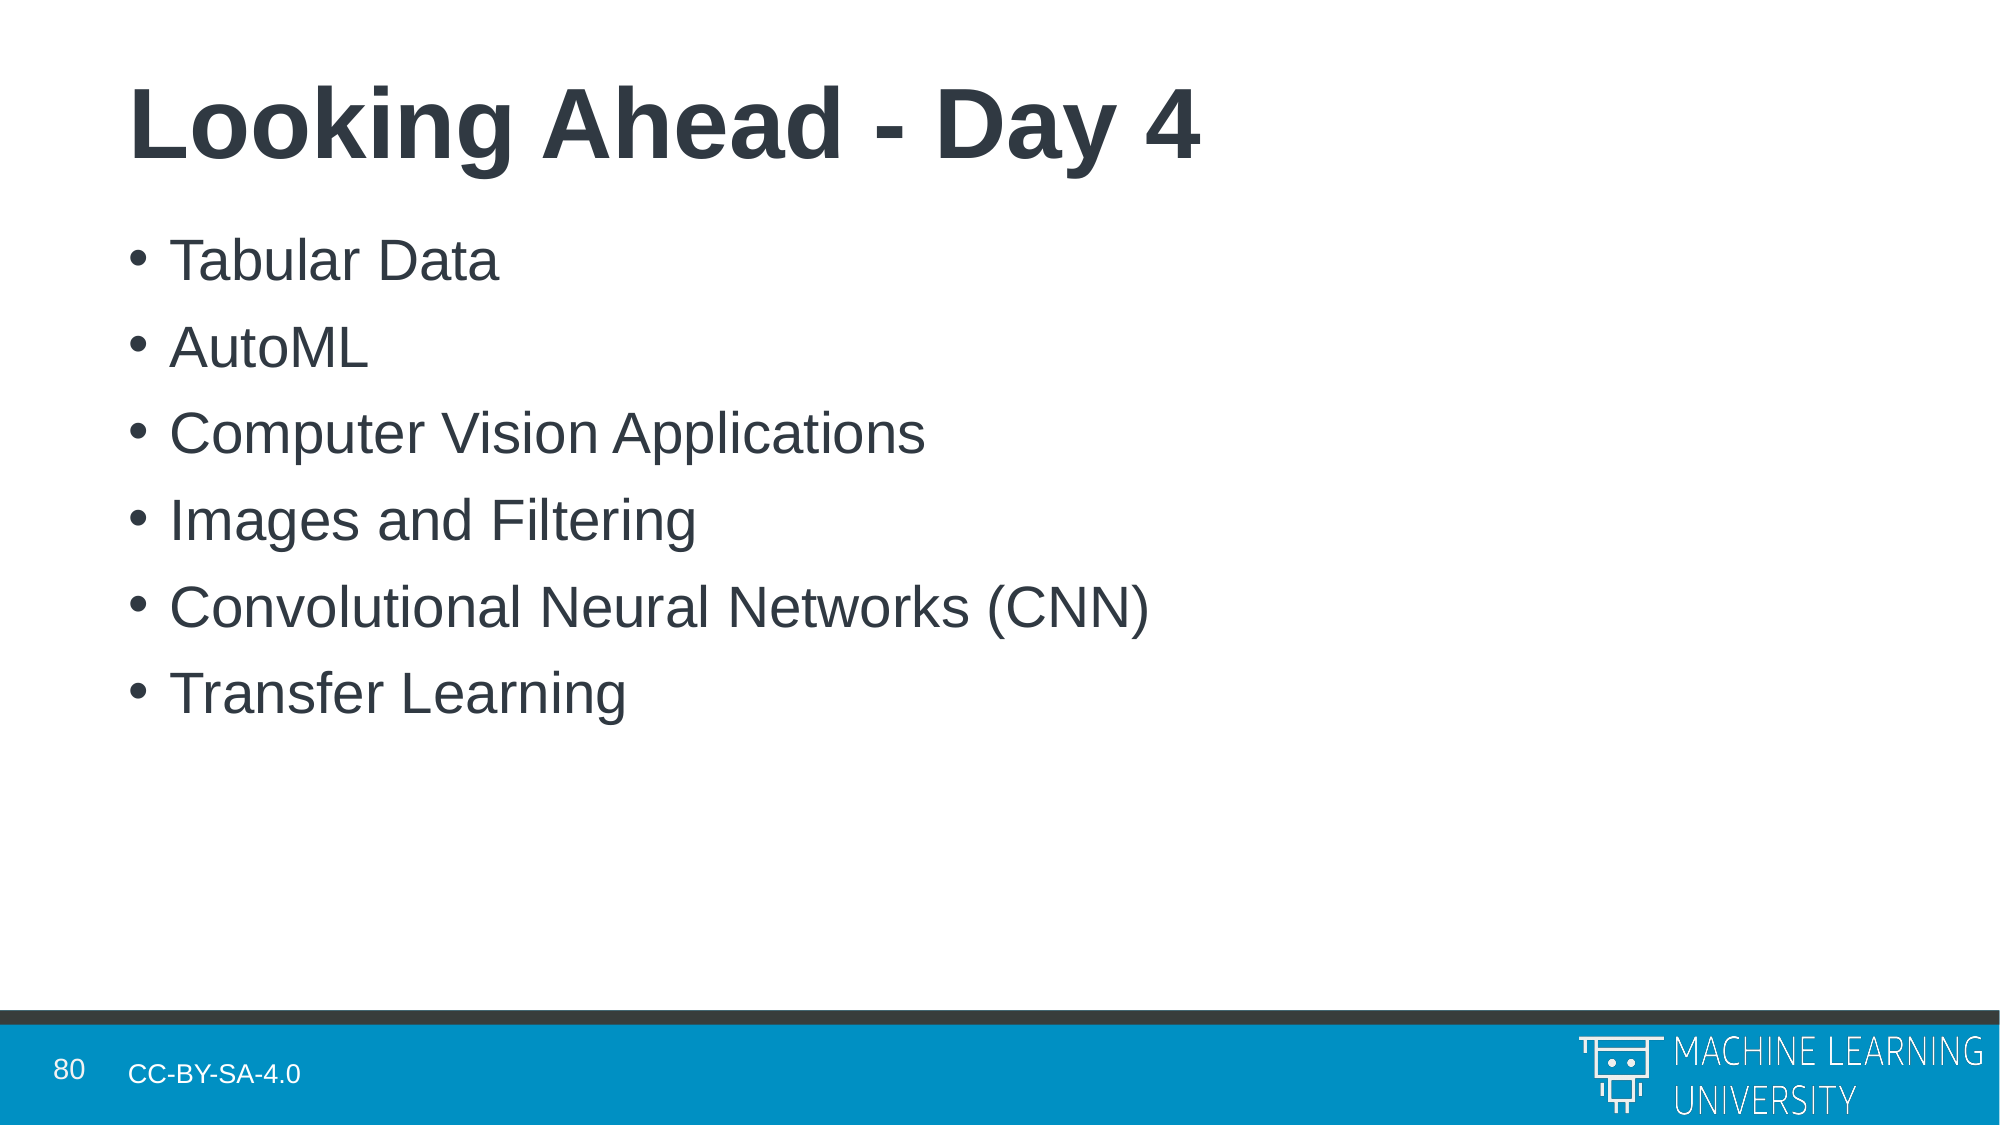

# Looking Ahead - Day 4
Tabular Data
AutoML
Computer Vision Applications
Images and Filtering
Convolutional Neural Networks (CNN)
Transfer Learning